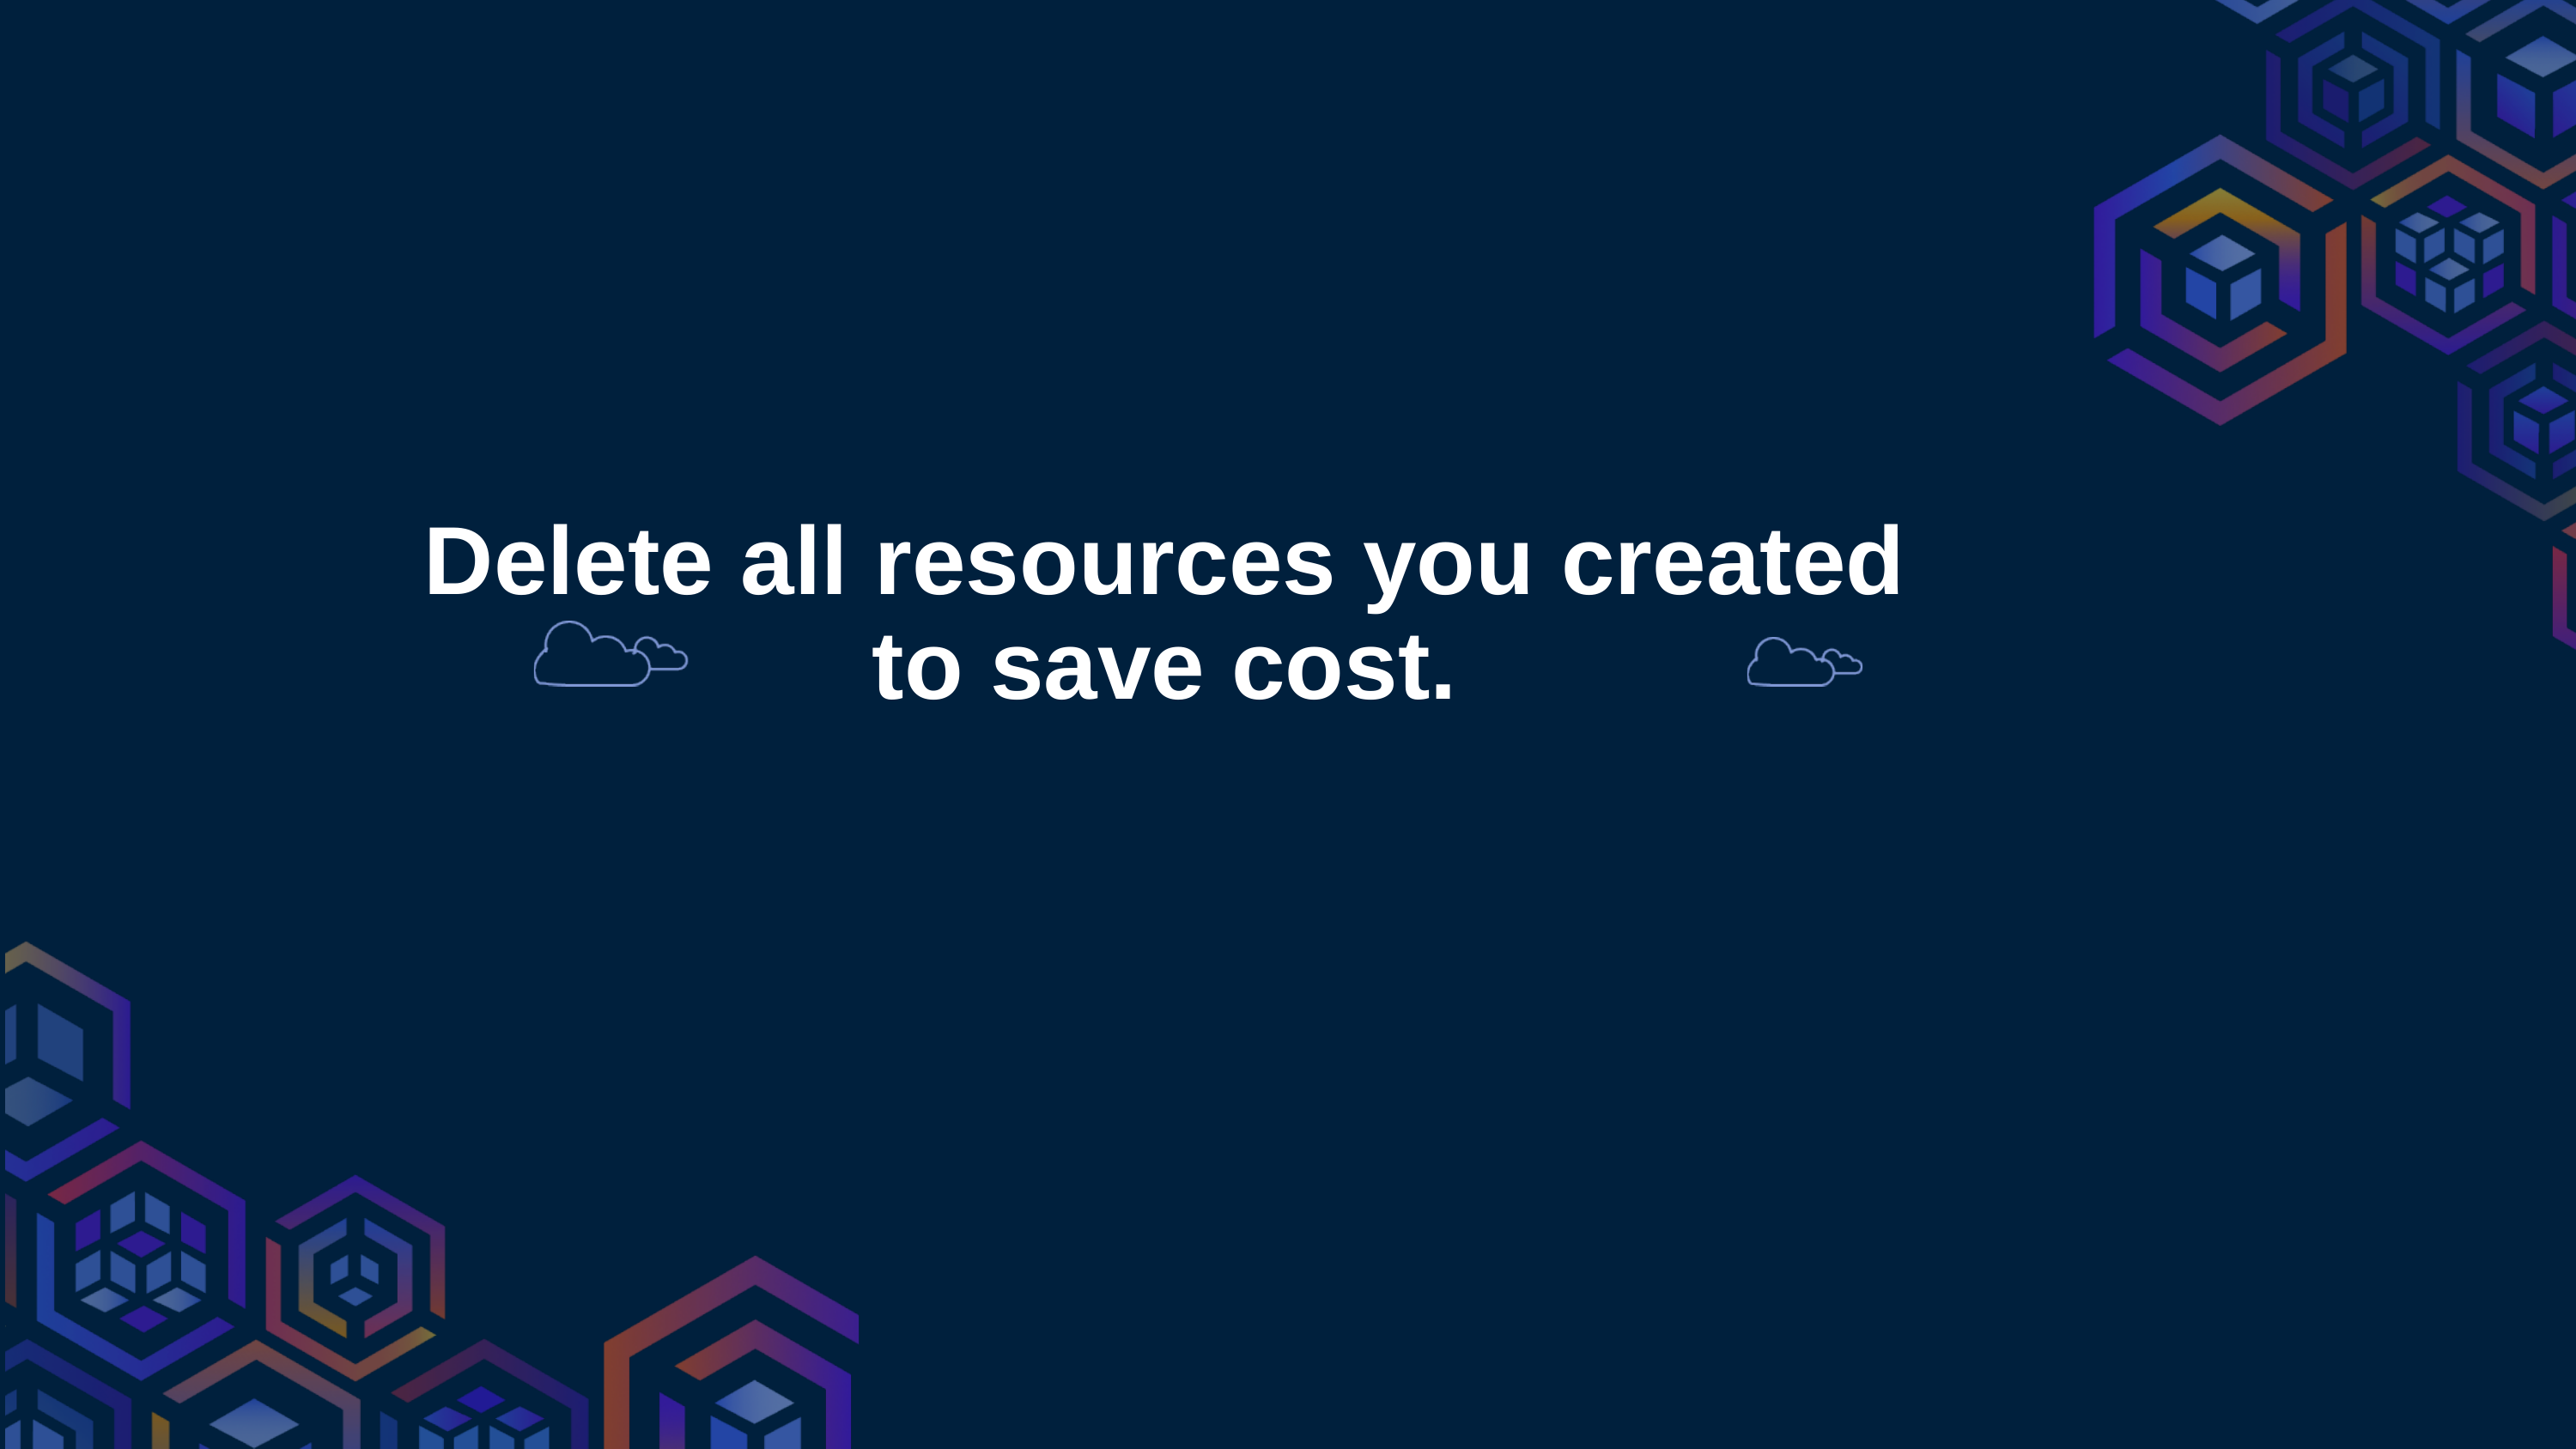

Delete all resources you created to save cost.